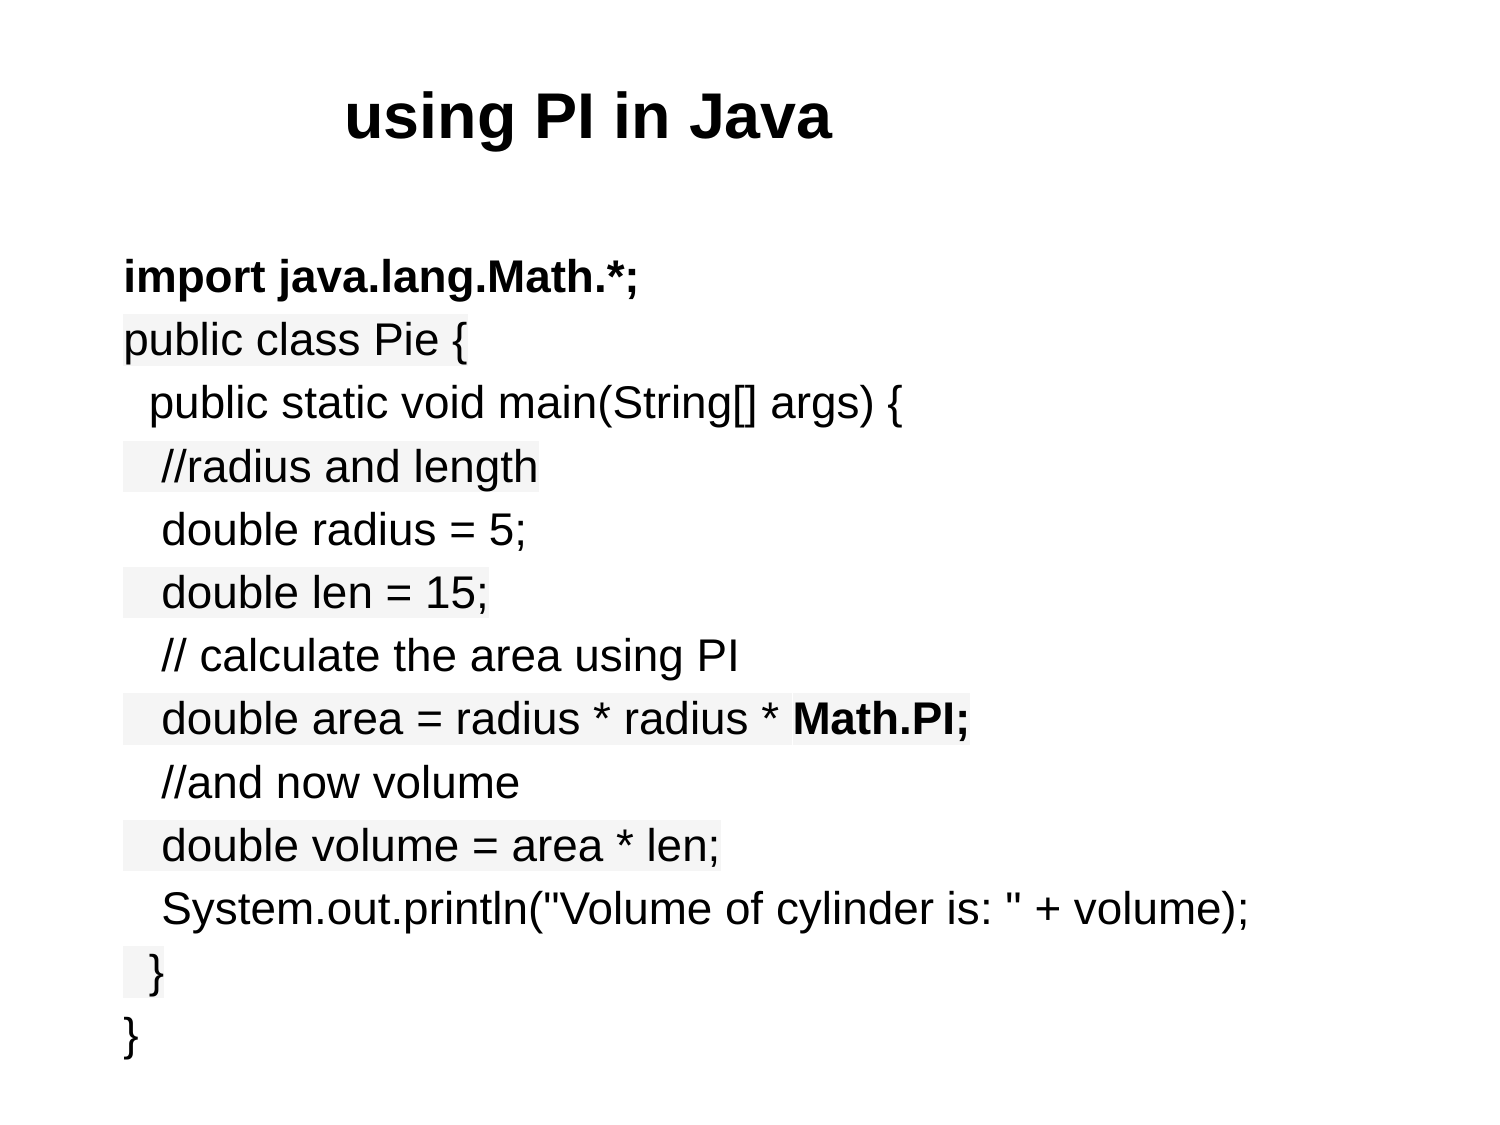

using PI in Java
import java.lang.Math.*;
public class Pie {
  public static void main(String[] args) {
   //radius and length
   double radius = 5;
   double len = 15;
   // calculate the area using PI
   double area = radius * radius * Math.PI;
   //and now volume
   double volume = area * len;
   System.out.println("Volume of cylinder is: " + volume);
  }
}